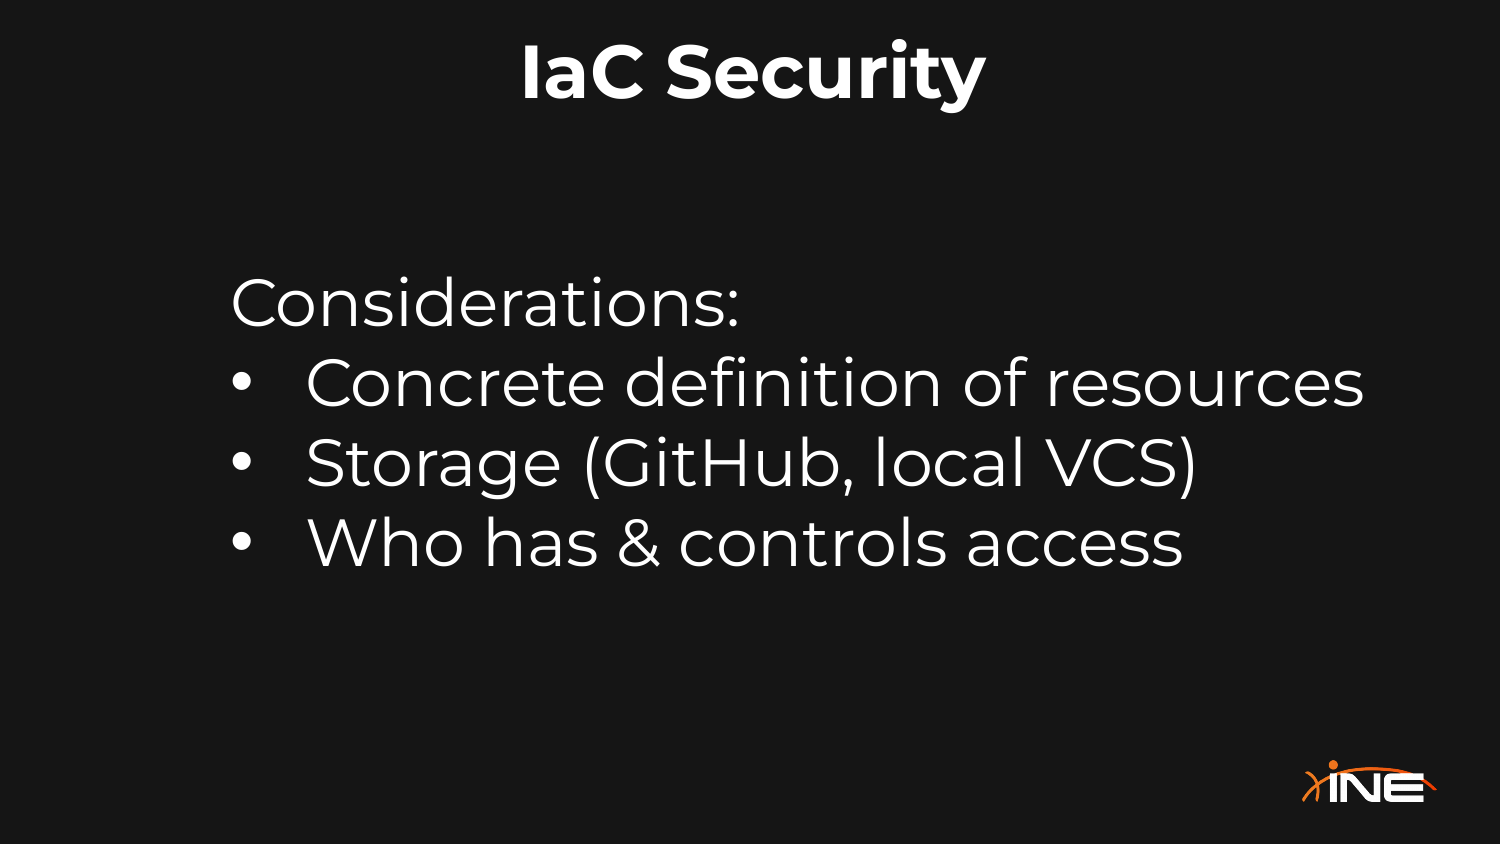

# IaC Security
Considerations:
Concrete definition of resources
Storage (GitHub, local VCS)
Who has & controls access